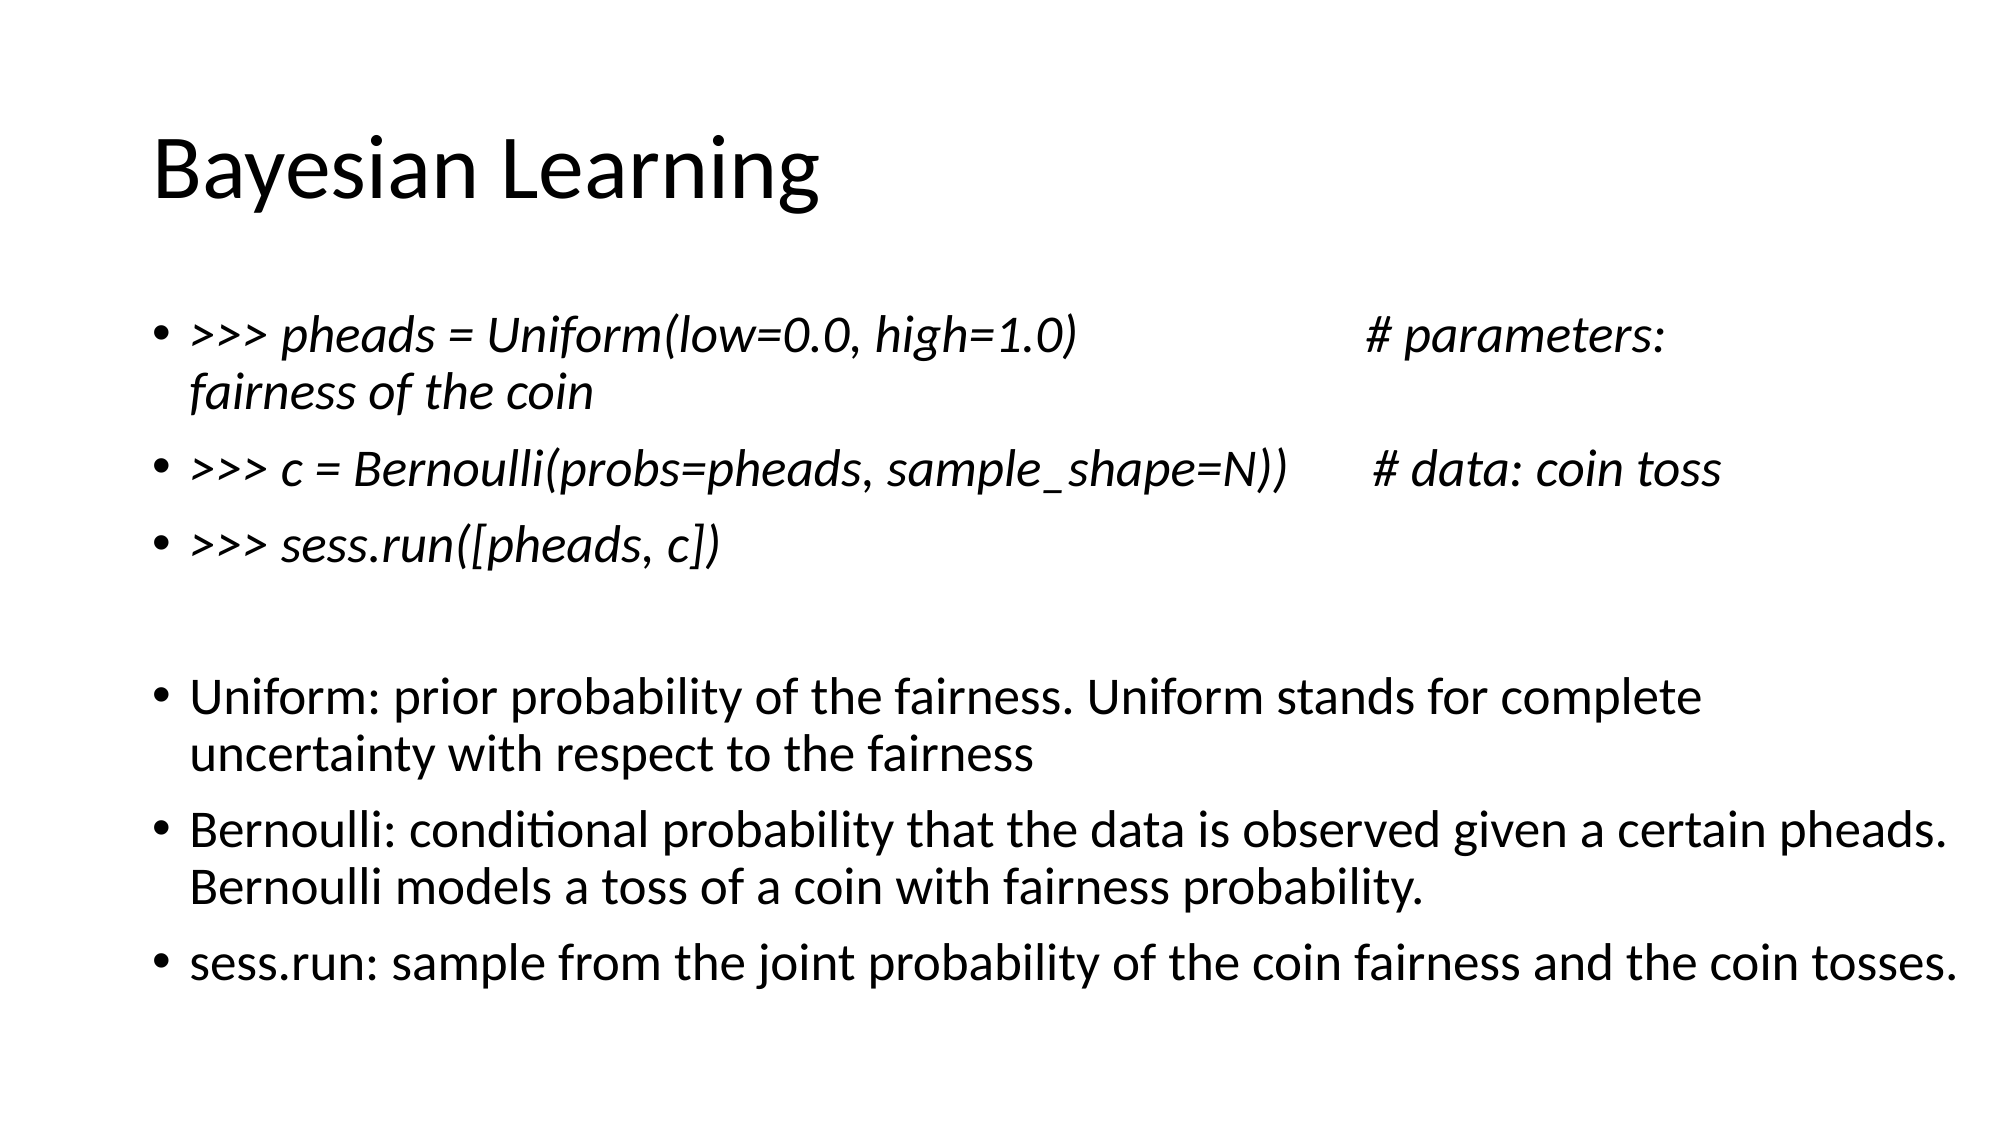

# Bayesian Learning
>>> pheads = Uniform(low=0.0, high=1.0)                        # parameters:                   fairness of the coin
>>> c = Bernoulli(probs=pheads, sample_shape=N))       # data: coin toss
>>> sess.run([pheads, c])

Uniform: prior probability of the fairness. Uniform stands for complete uncertainty with respect to the fairness
Bernoulli: conditional probability that the data is observed given a certain pheads. Bernoulli models a toss of a coin with fairness probability.
sess.run: sample from the joint probability of the coin fairness and the coin tosses.